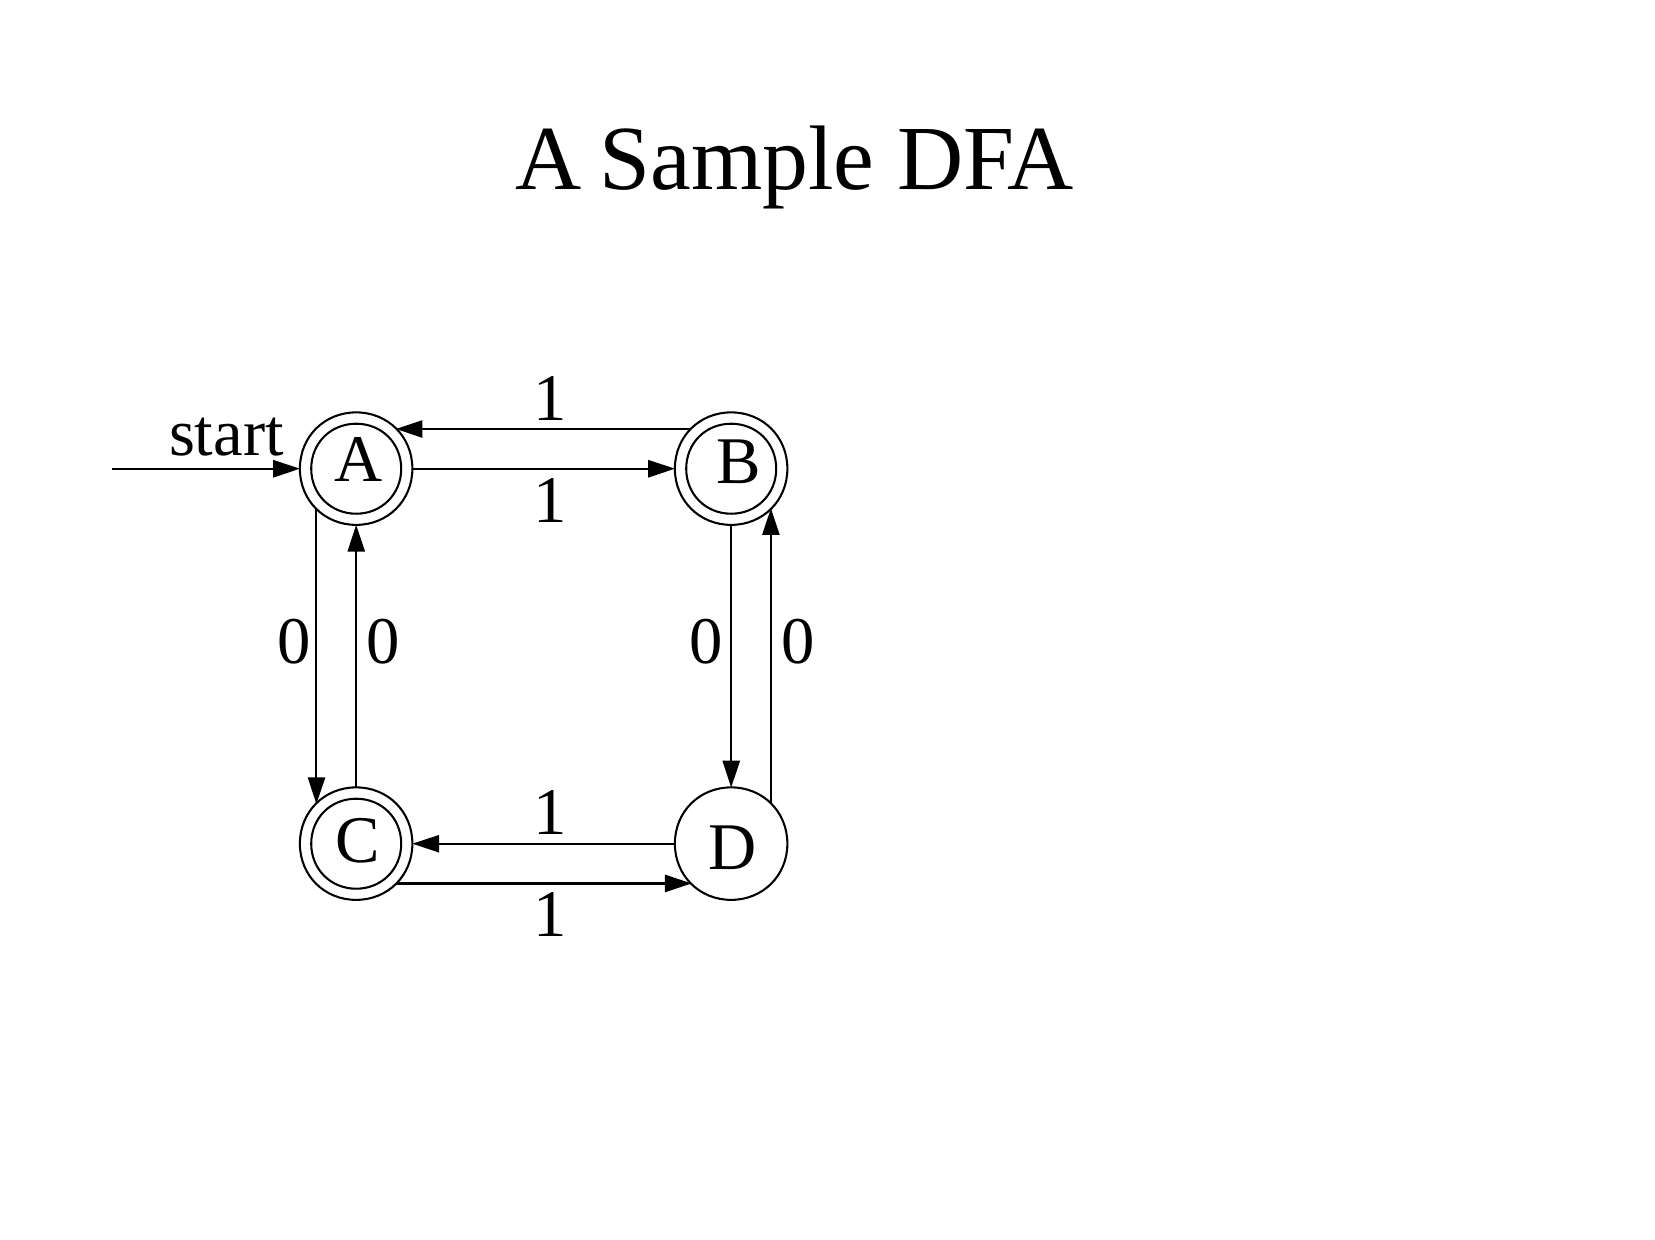

A Sample DFA
1

1

start

A
B

0
0
0
0

1

1
D
C